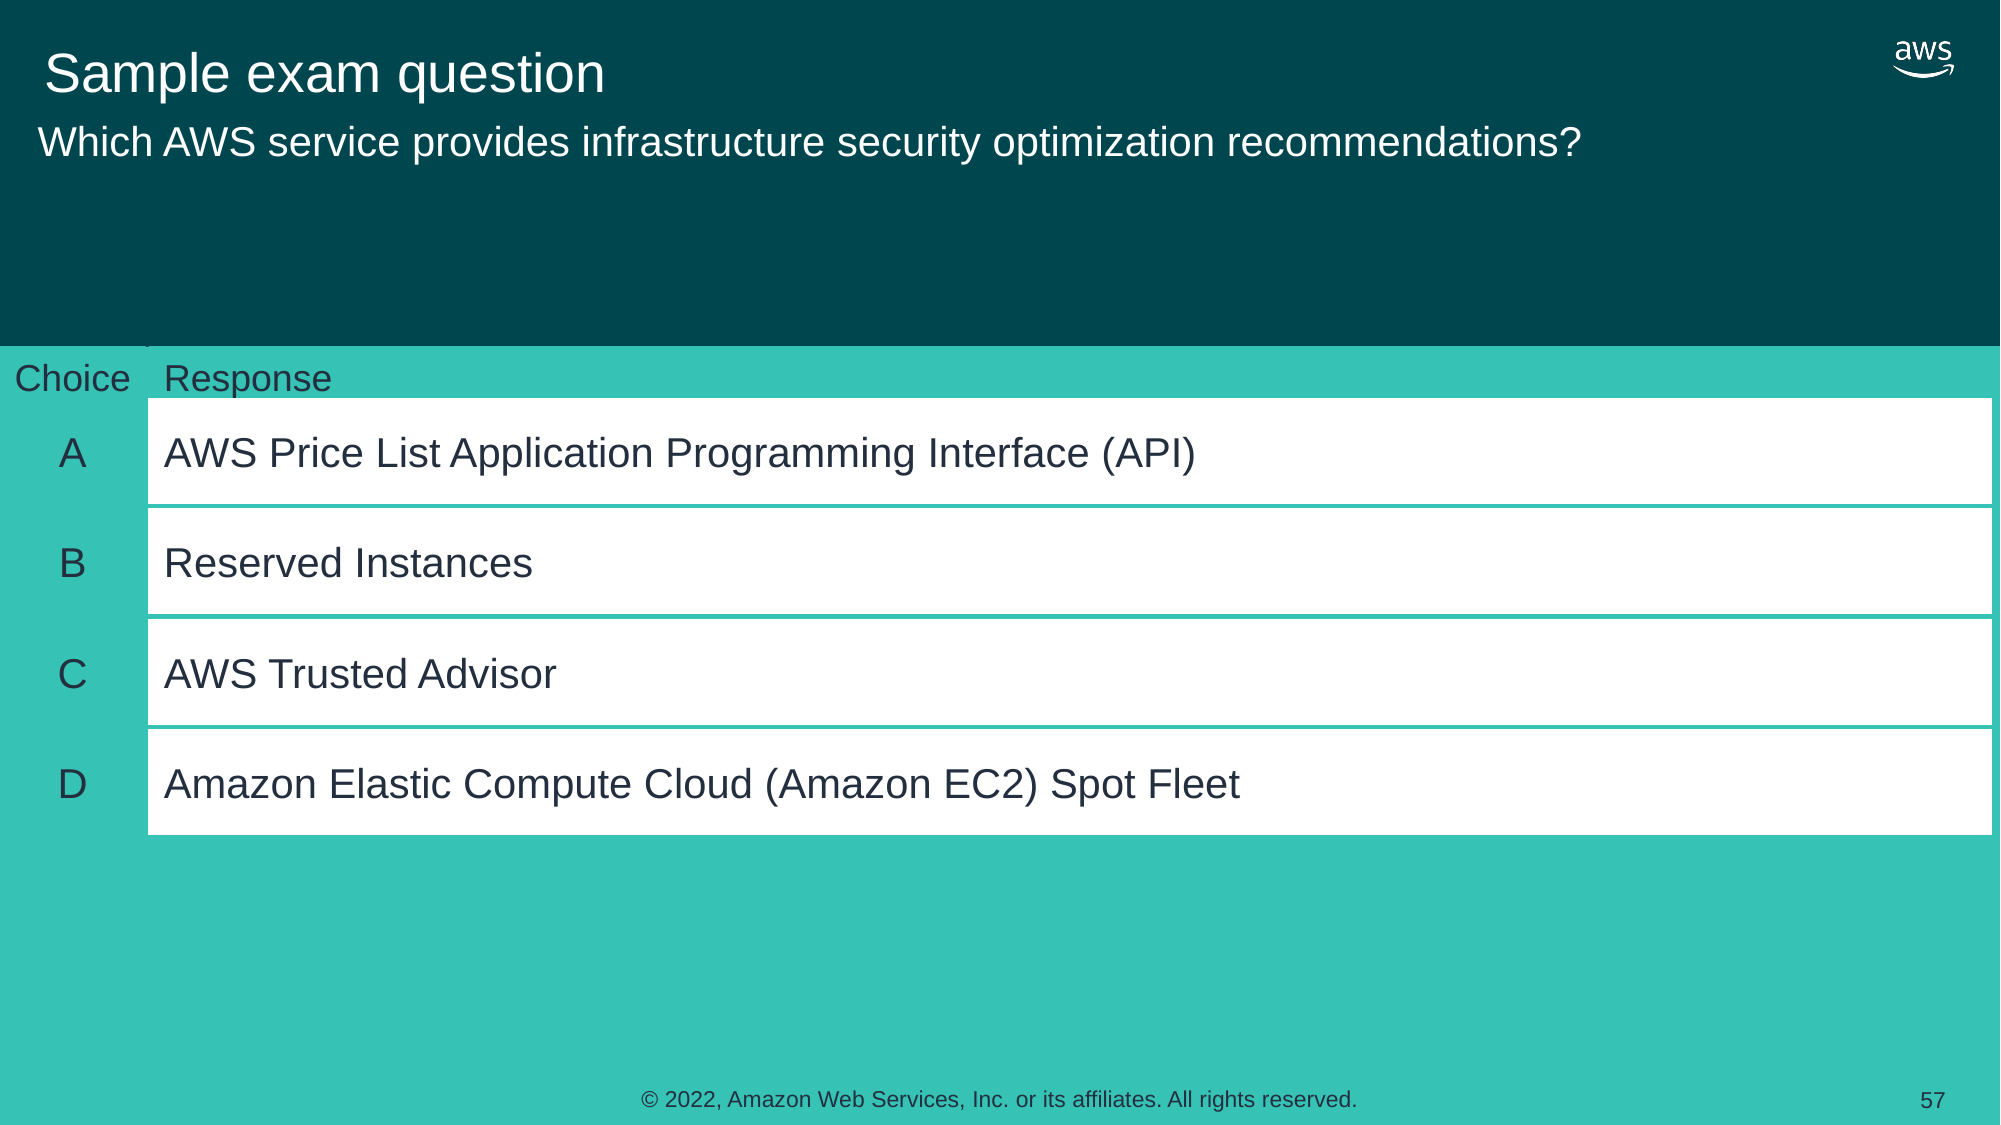

# Sample exam question
Which AWS service provides infrastructure security optimization recommendations?
Choice
Response
A
AWS Price List Application Programming Interface (API)
B
Reserved Instances
C
AWS Trusted Advisor
D
Amazon Elastic Compute Cloud (Amazon EC2) Spot Fleet
57